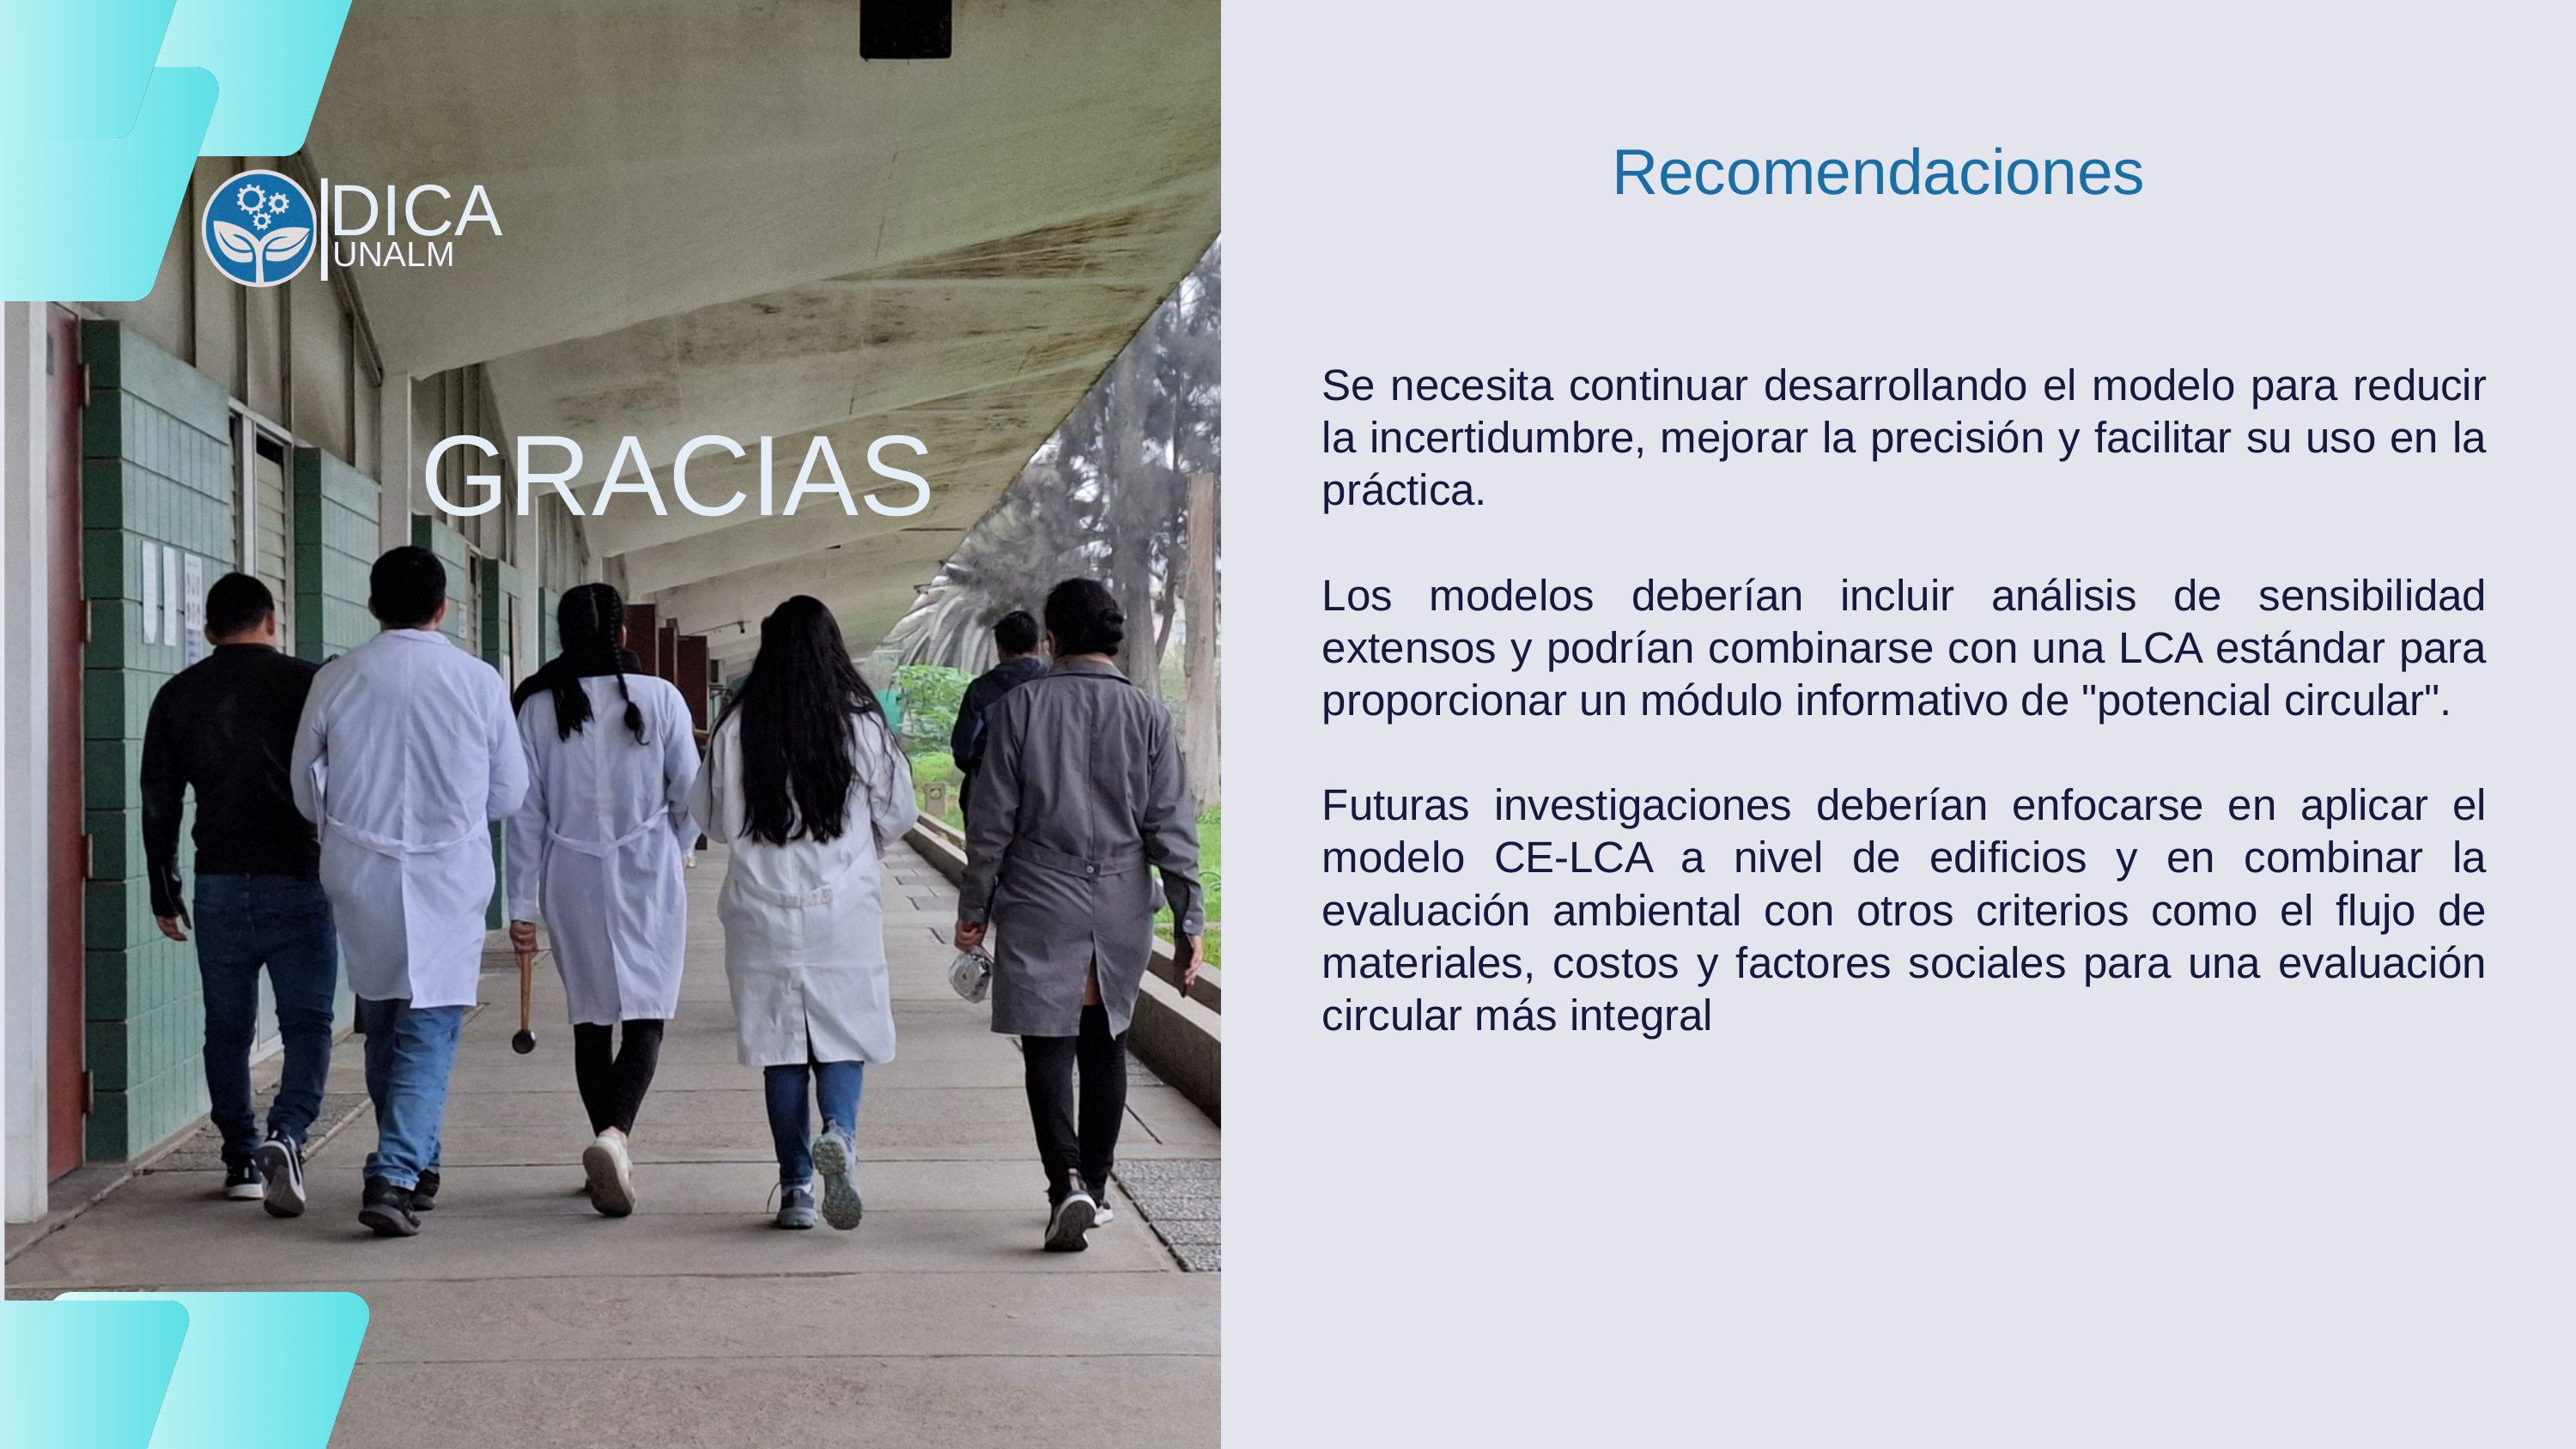

Recomendaciones

DICA
UNALM
Se necesita continuar desarrollando el modelo para reducir la incertidumbre, mejorar la precisión y facilitar su uso en la práctica.

Los modelos deberían incluir análisis de sensibilidad extensos y podrían combinarse con una LCA estándar para proporcionar un módulo informativo de "potencial circular".

Futuras investigaciones deberían enfocarse en aplicar el modelo CE-LCA a nivel de edificios y en combinar la evaluación ambiental con otros criterios como el flujo de materiales, costos y factores sociales para una evaluación circular más integral​
GRACIAS